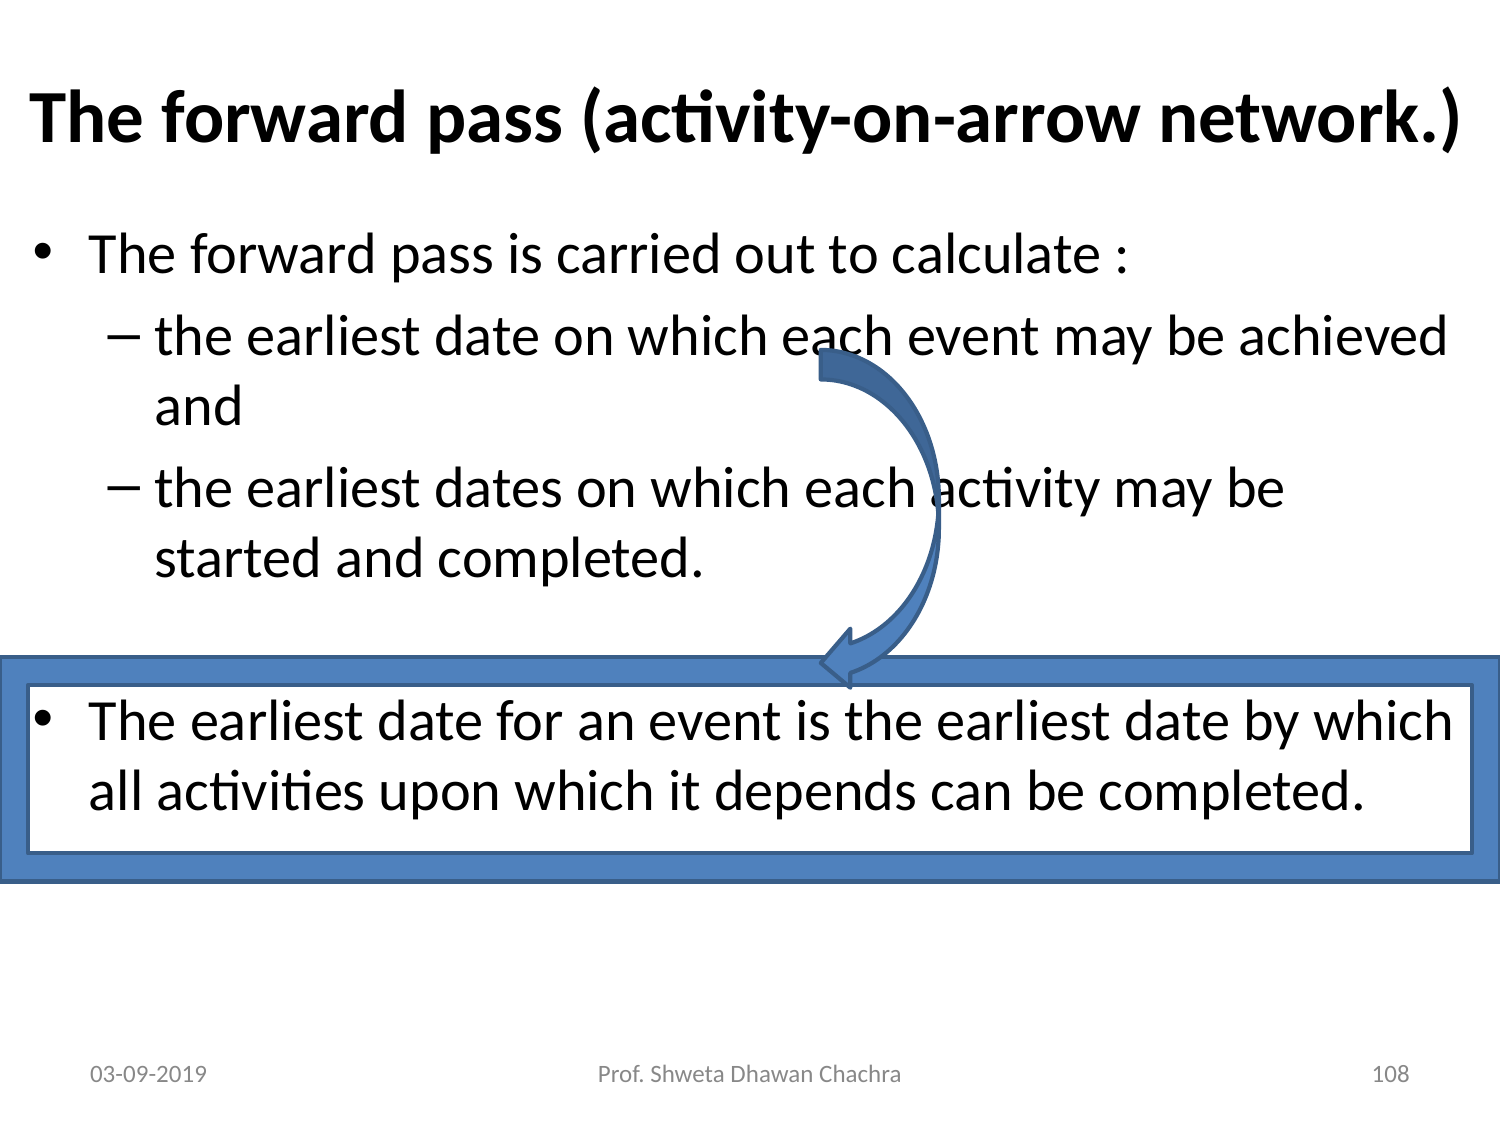

# The forward pass (activity-on-arrow network.)
The forward pass is carried out to calculate :
the earliest date on which each event may be achieved and
the earliest dates on which each activity may be started and completed.

The earliest date for an event is the earliest date by which all activities upon which it depends can be completed.

03-09-2019
Prof. Shweta Dhawan Chachra
108